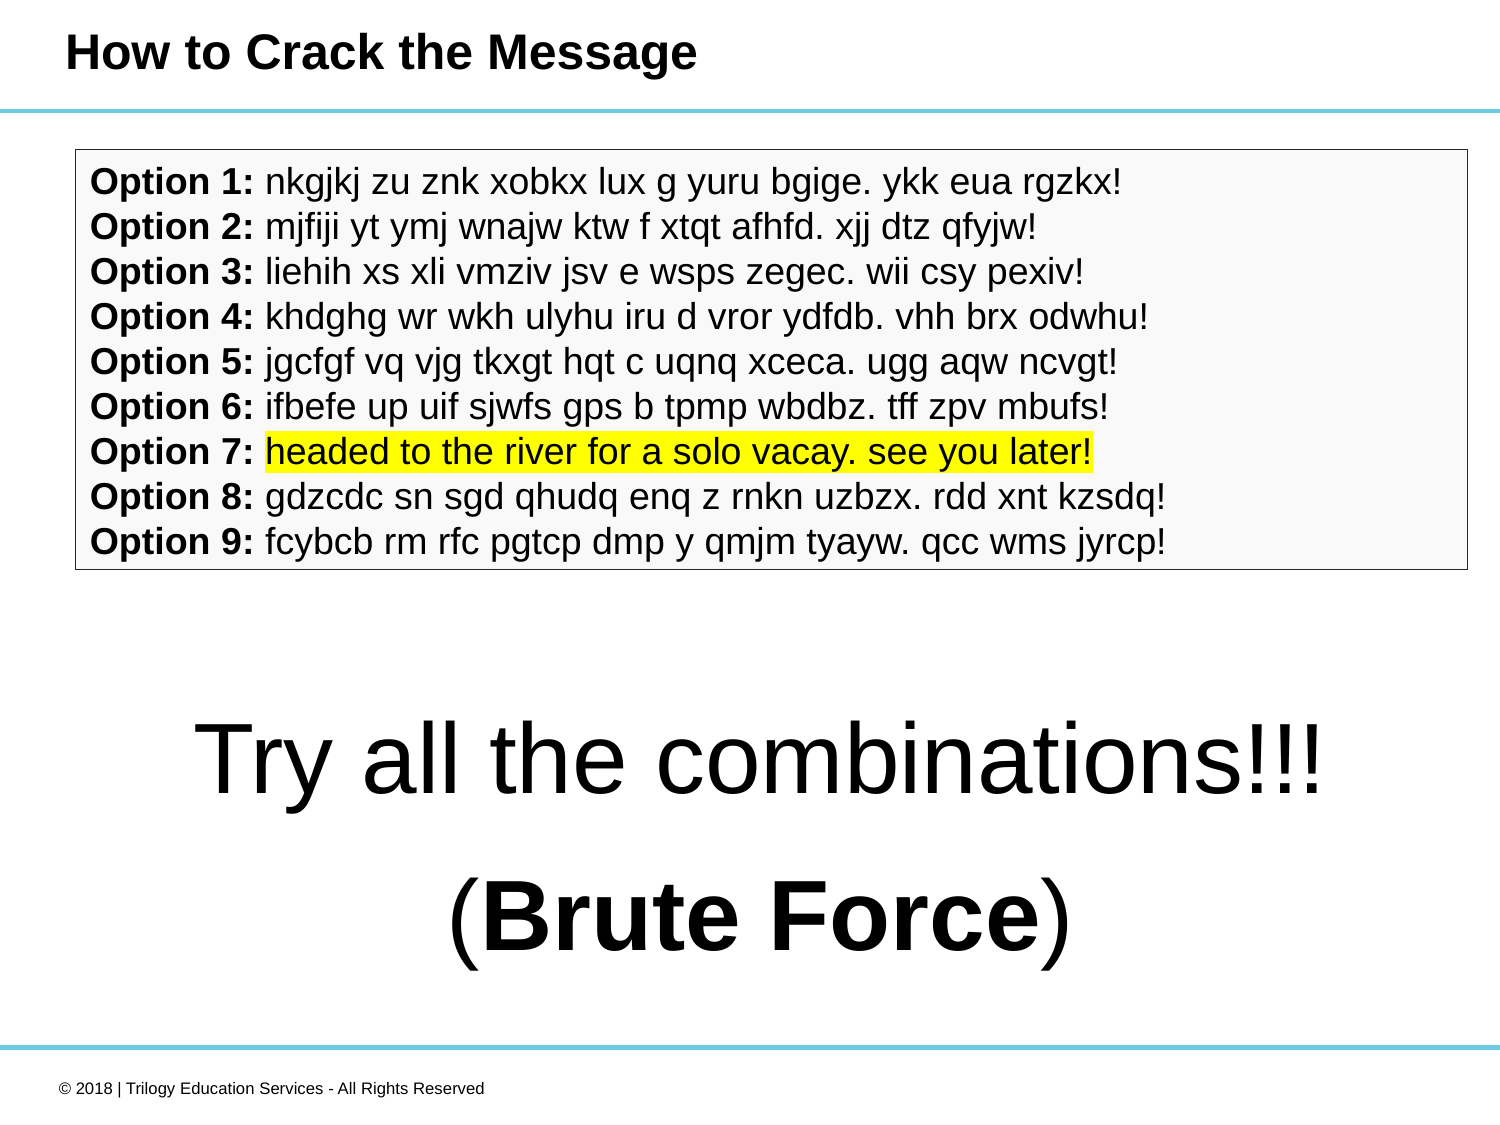

# How to Crack the Message
Option 1: nkgjkj zu znk xobkx lux g yuru bgige. ykk eua rgzkx!
Option 2: mjfiji yt ymj wnajw ktw f xtqt afhfd. xjj dtz qfyjw!
Option 3: liehih xs xli vmziv jsv e wsps zegec. wii csy pexiv!
Option 4: khdghg wr wkh ulyhu iru d vror ydfdb. vhh brx odwhu!
Option 5: jgcfgf vq vjg tkxgt hqt c uqnq xceca. ugg aqw ncvgt!
Option 6: ifbefe up uif sjwfs gps b tpmp wbdbz. tff zpv mbufs!
Option 7: headed to the river for a solo vacay. see you later!
Option 8: gdzcdc sn sgd qhudq enq z rnkn uzbzx. rdd xnt kzsdq!
Option 9: fcybcb rm rfc pgtcp dmp y qmjm tyayw. qcc wms jyrcp!
Try all the combinations!!!
(Brute Force)